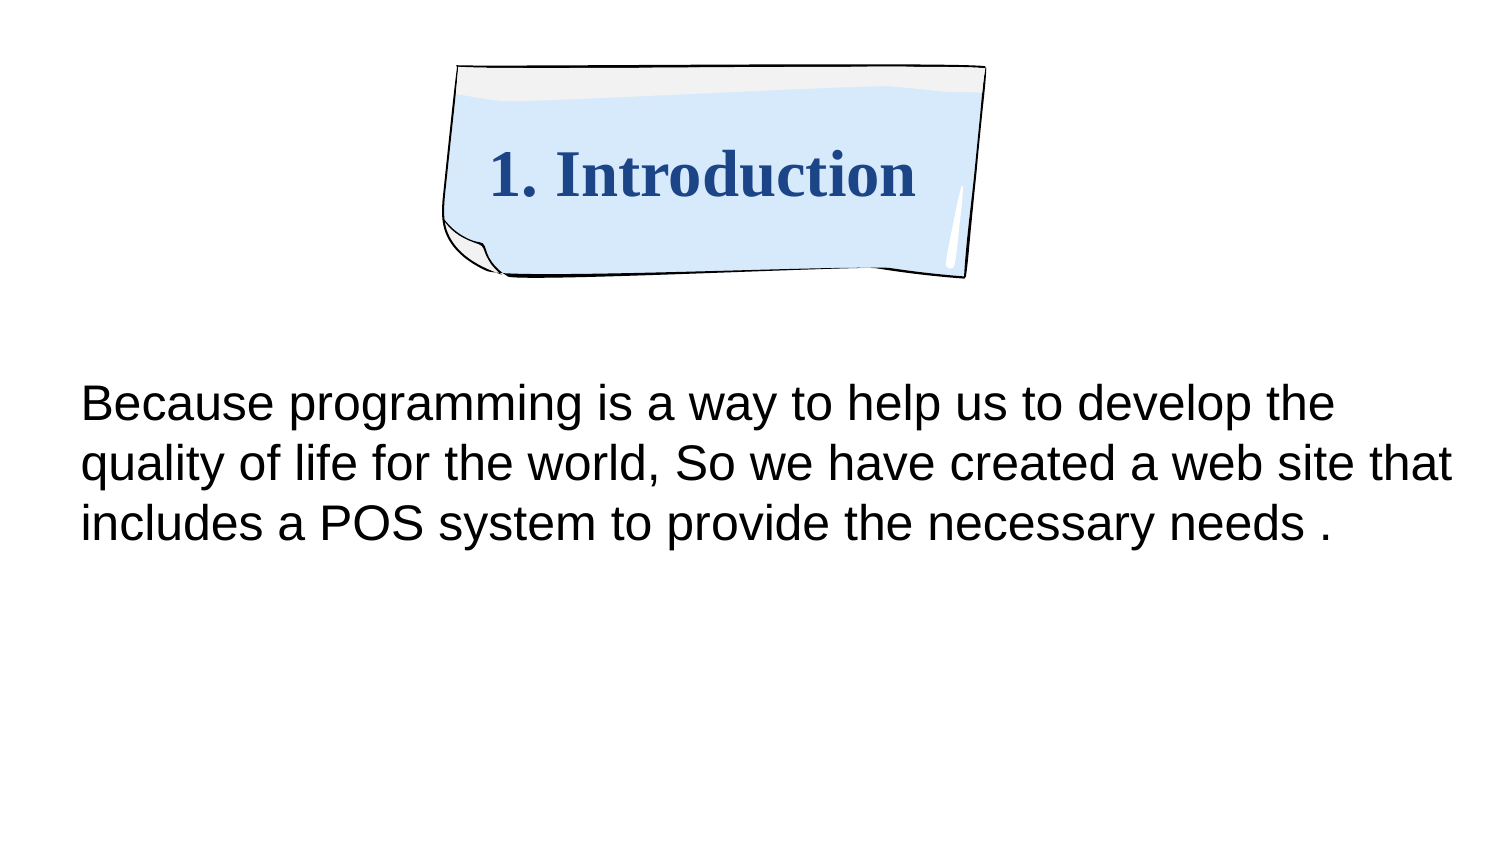

1. Introduction
Because programming is a way to help us to develop the quality of life for the world, So we have created a web site that includes a POS system to provide the necessary needs .